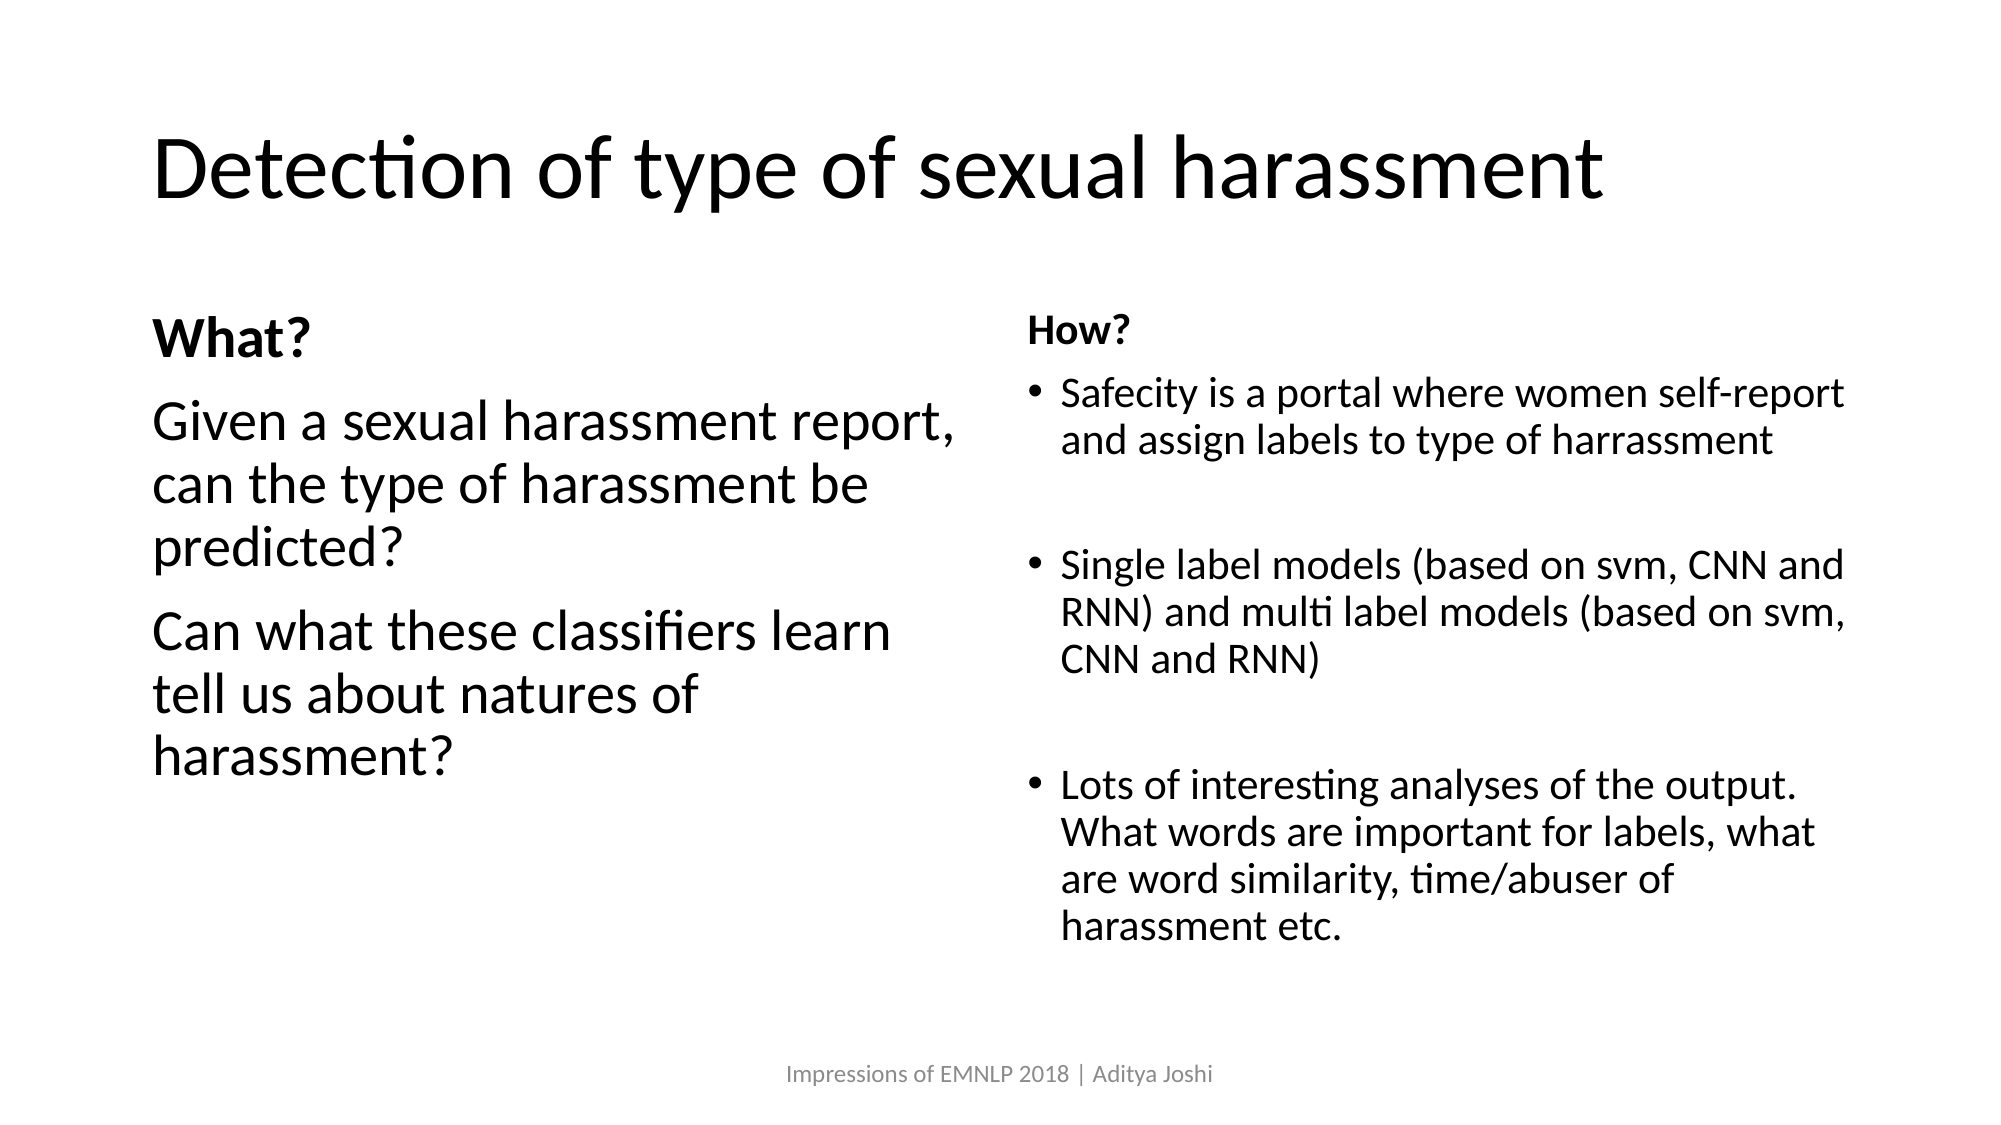

# Detection of type of sexual harassment
What?
Given a sexual harassment report, can the type of harassment be predicted?
Can what these classifiers learn tell us about natures of harassment?
How?
Safecity is a portal where women self-report and assign labels to type of harrassment

Single label models (based on svm, CNN and RNN) and multi label models (based on svm, CNN and RNN)

Lots of interesting analyses of the output. What words are important for labels, what are word similarity, time/abuser of harassment etc.

Impressions of EMNLP 2018 | Aditya Joshi